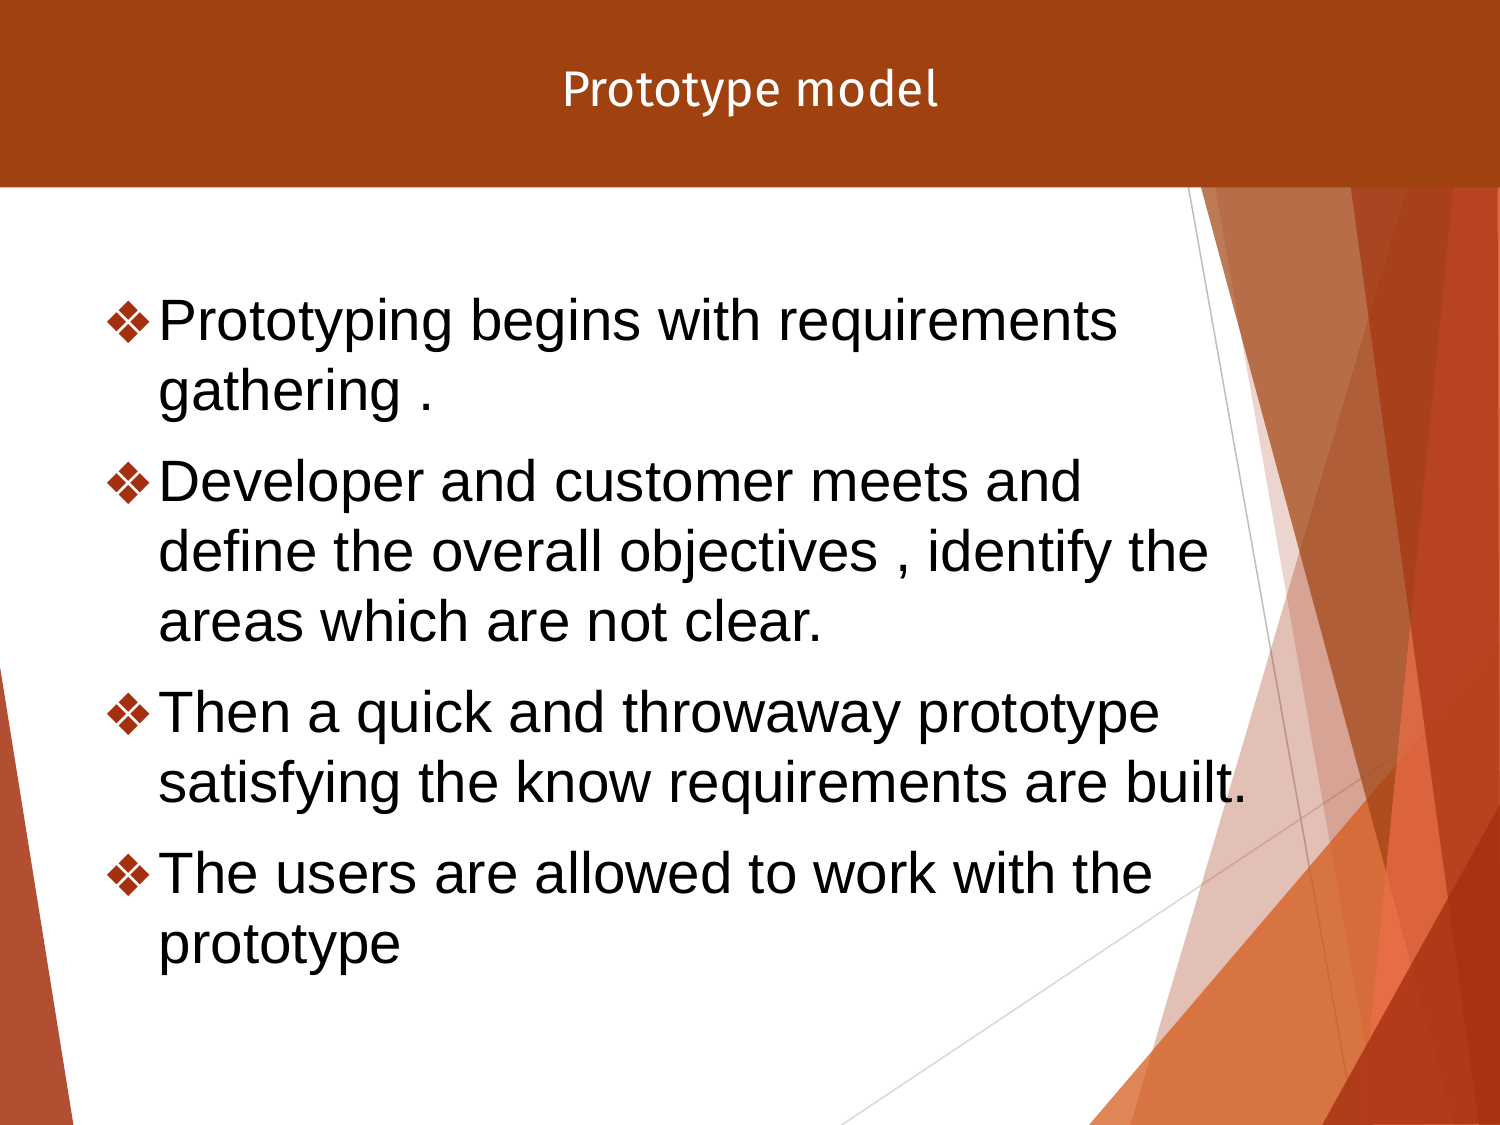

# Prototype model
Prototyping begins with requirements gathering .
Developer and customer meets and define the overall objectives , identify the areas which are not clear.
Then a quick and throwaway prototype satisfying the know requirements are built.
The users are allowed to work with the prototype